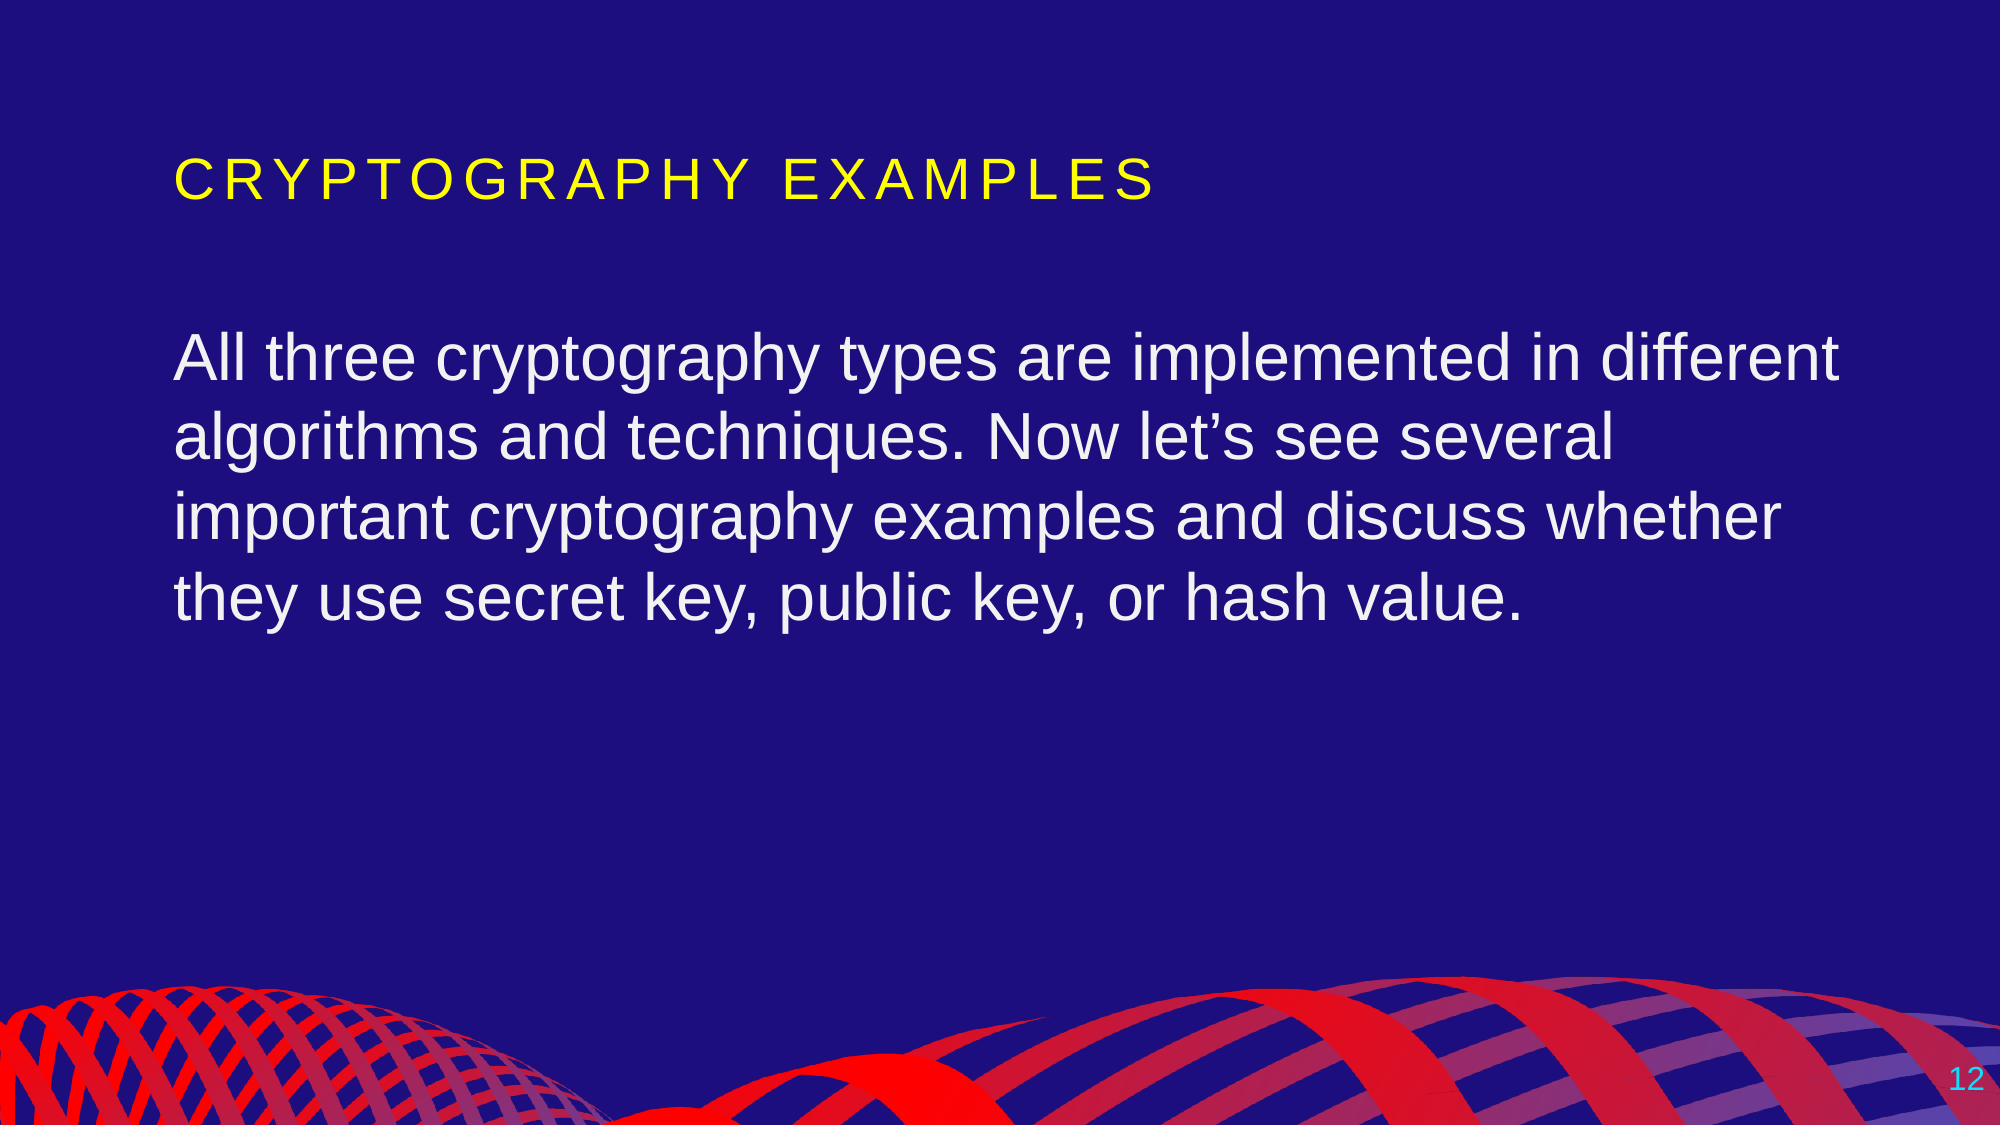

# Cryptography Examples
All three cryptography types are implemented in different algorithms and techniques. Now let’s see several important cryptography examples and discuss whether they use secret key, public key, or hash value.

12